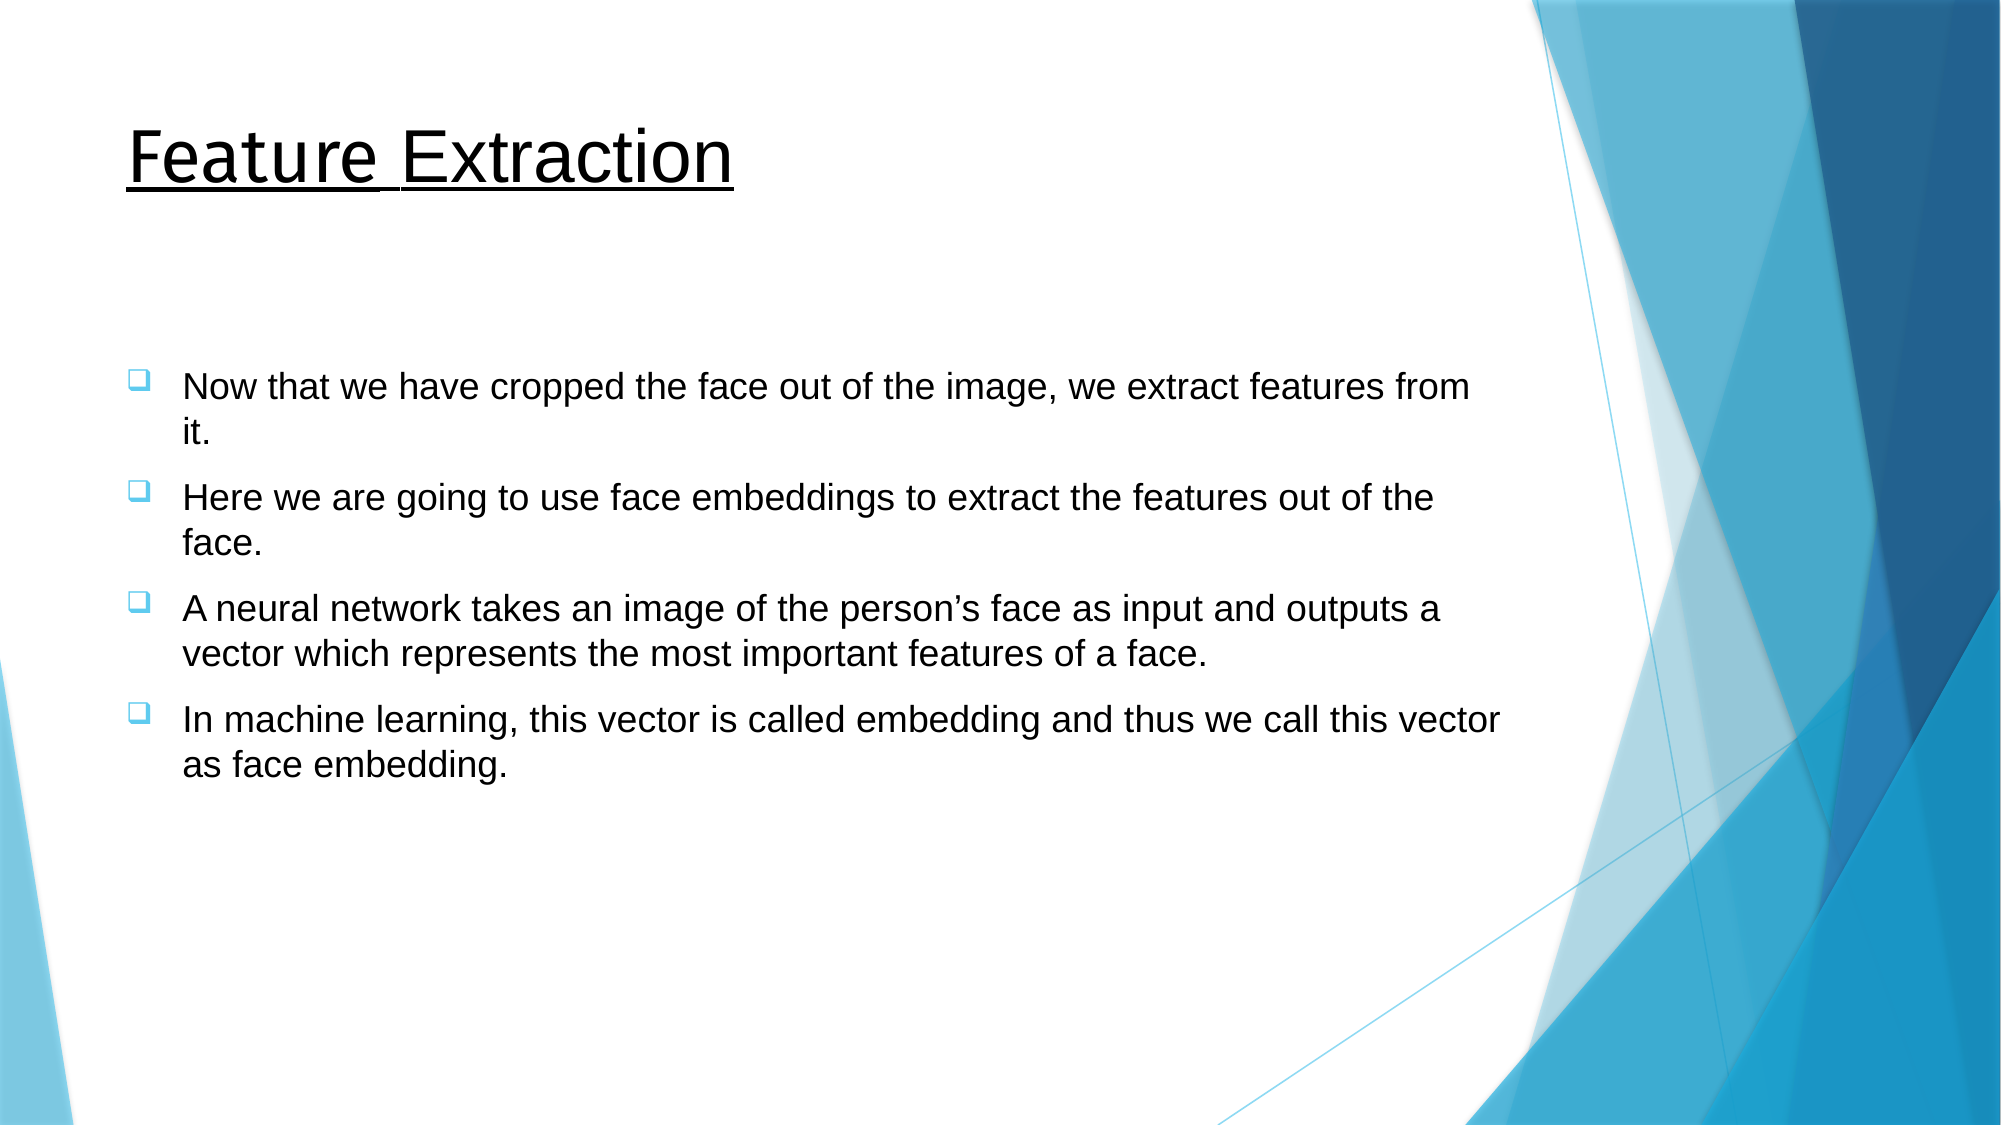

# Feature Extraction
Now that we have cropped the face out of the image, we extract features from it.
Here we are going to use face embeddings to extract the features out of the face.
A neural network takes an image of the person’s face as input and outputs a vector which represents the most important features of a face.
In machine learning, this vector is called embedding and thus we call this vector as face embedding.